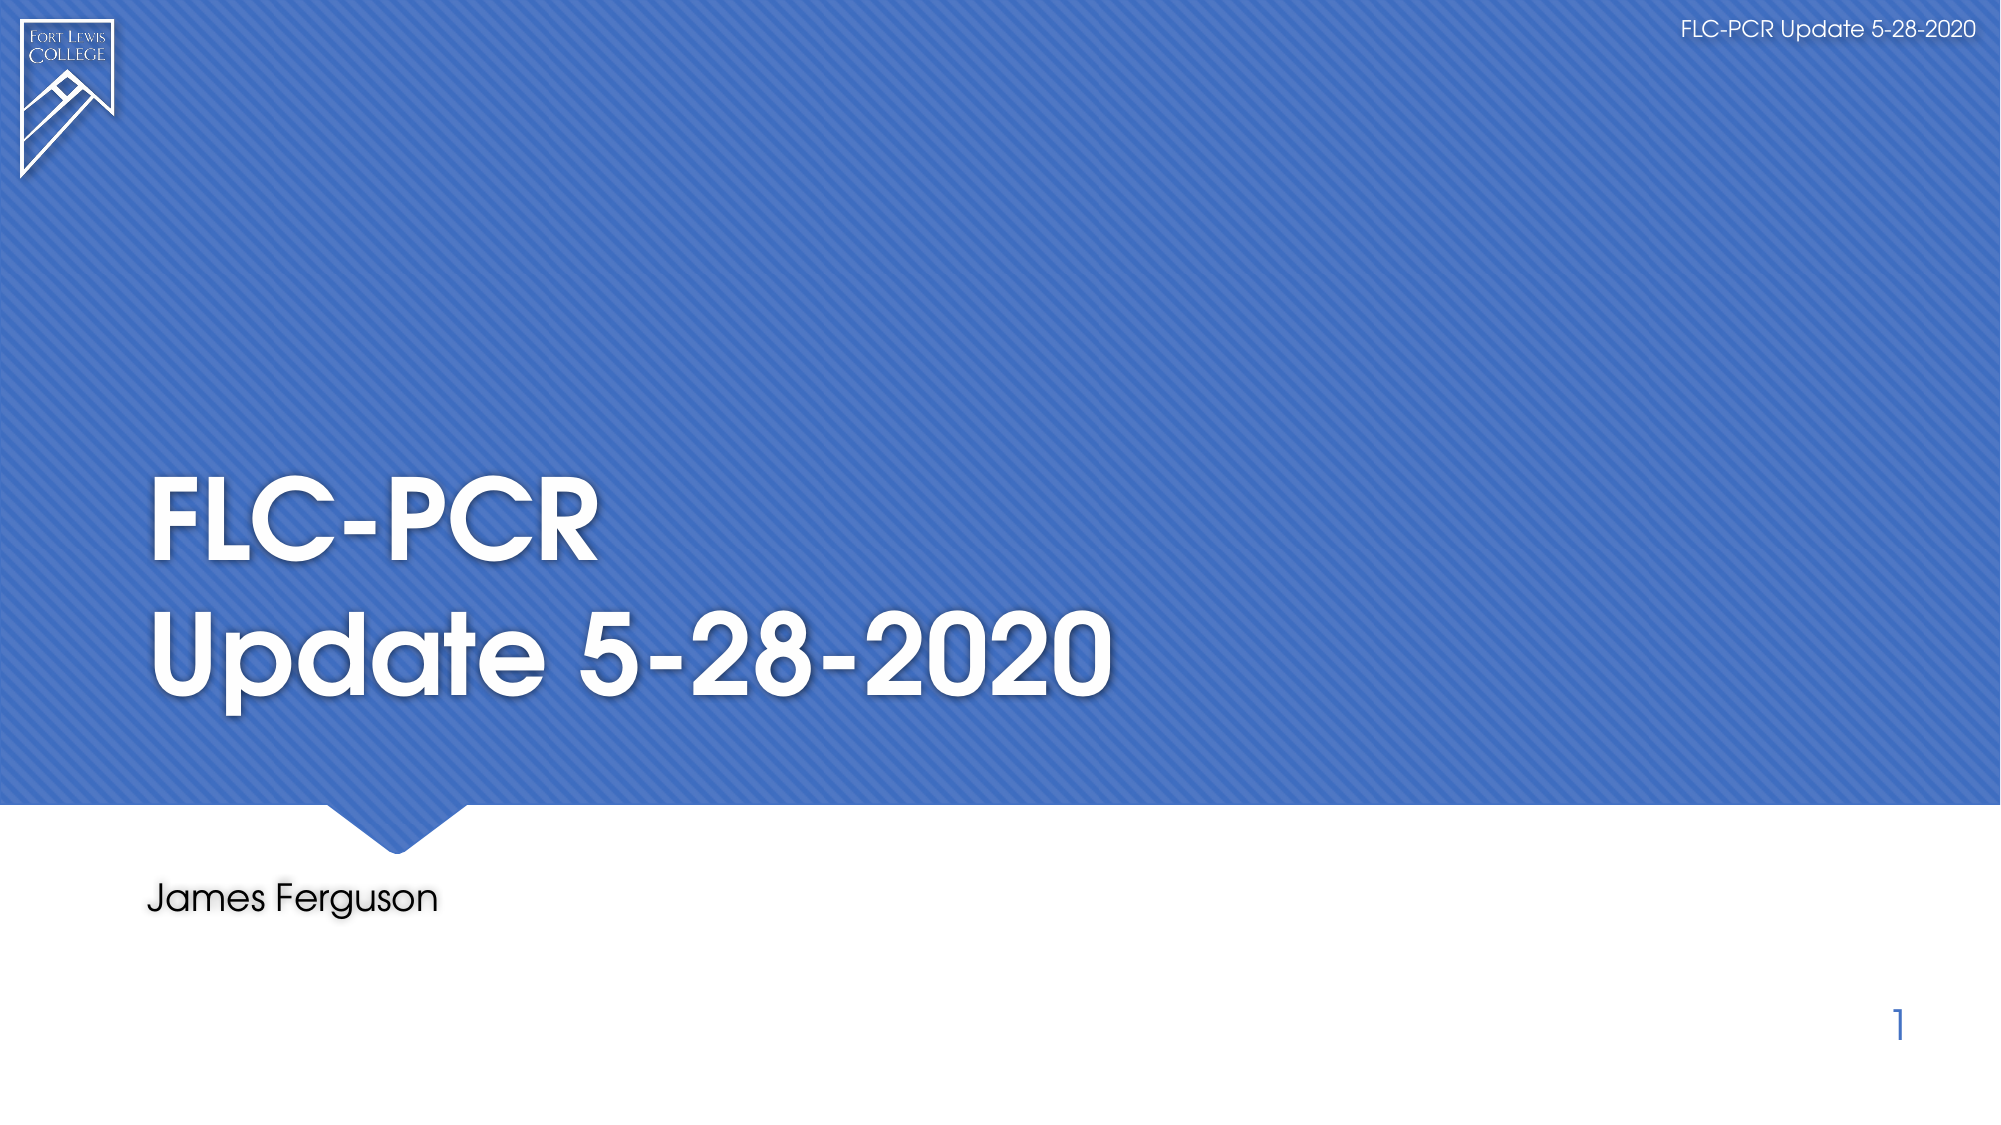

# FLC-PCR Update 5-28-2020
James Ferguson
1